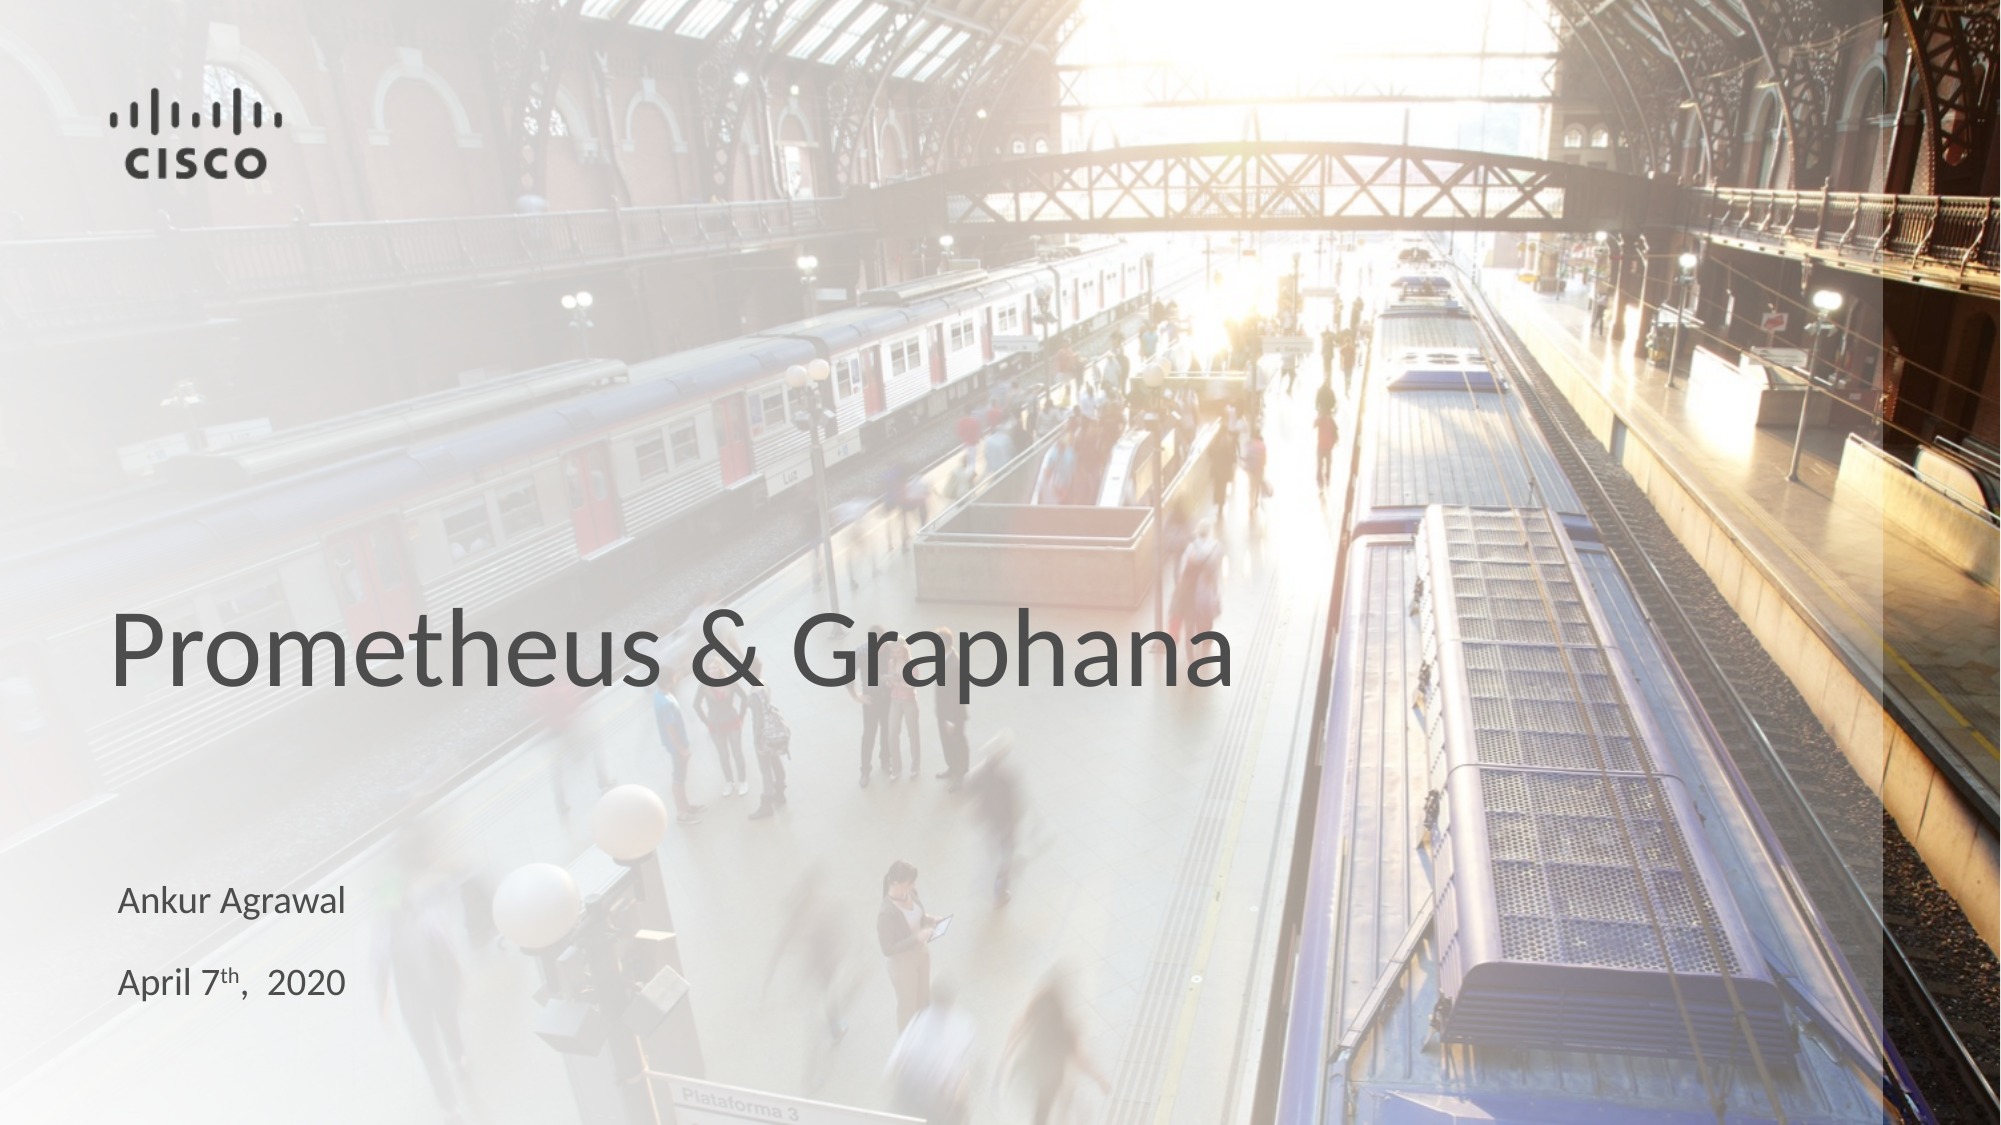

# Prometheus & Graphana

Ankur Agrawal
April 7th,  2020